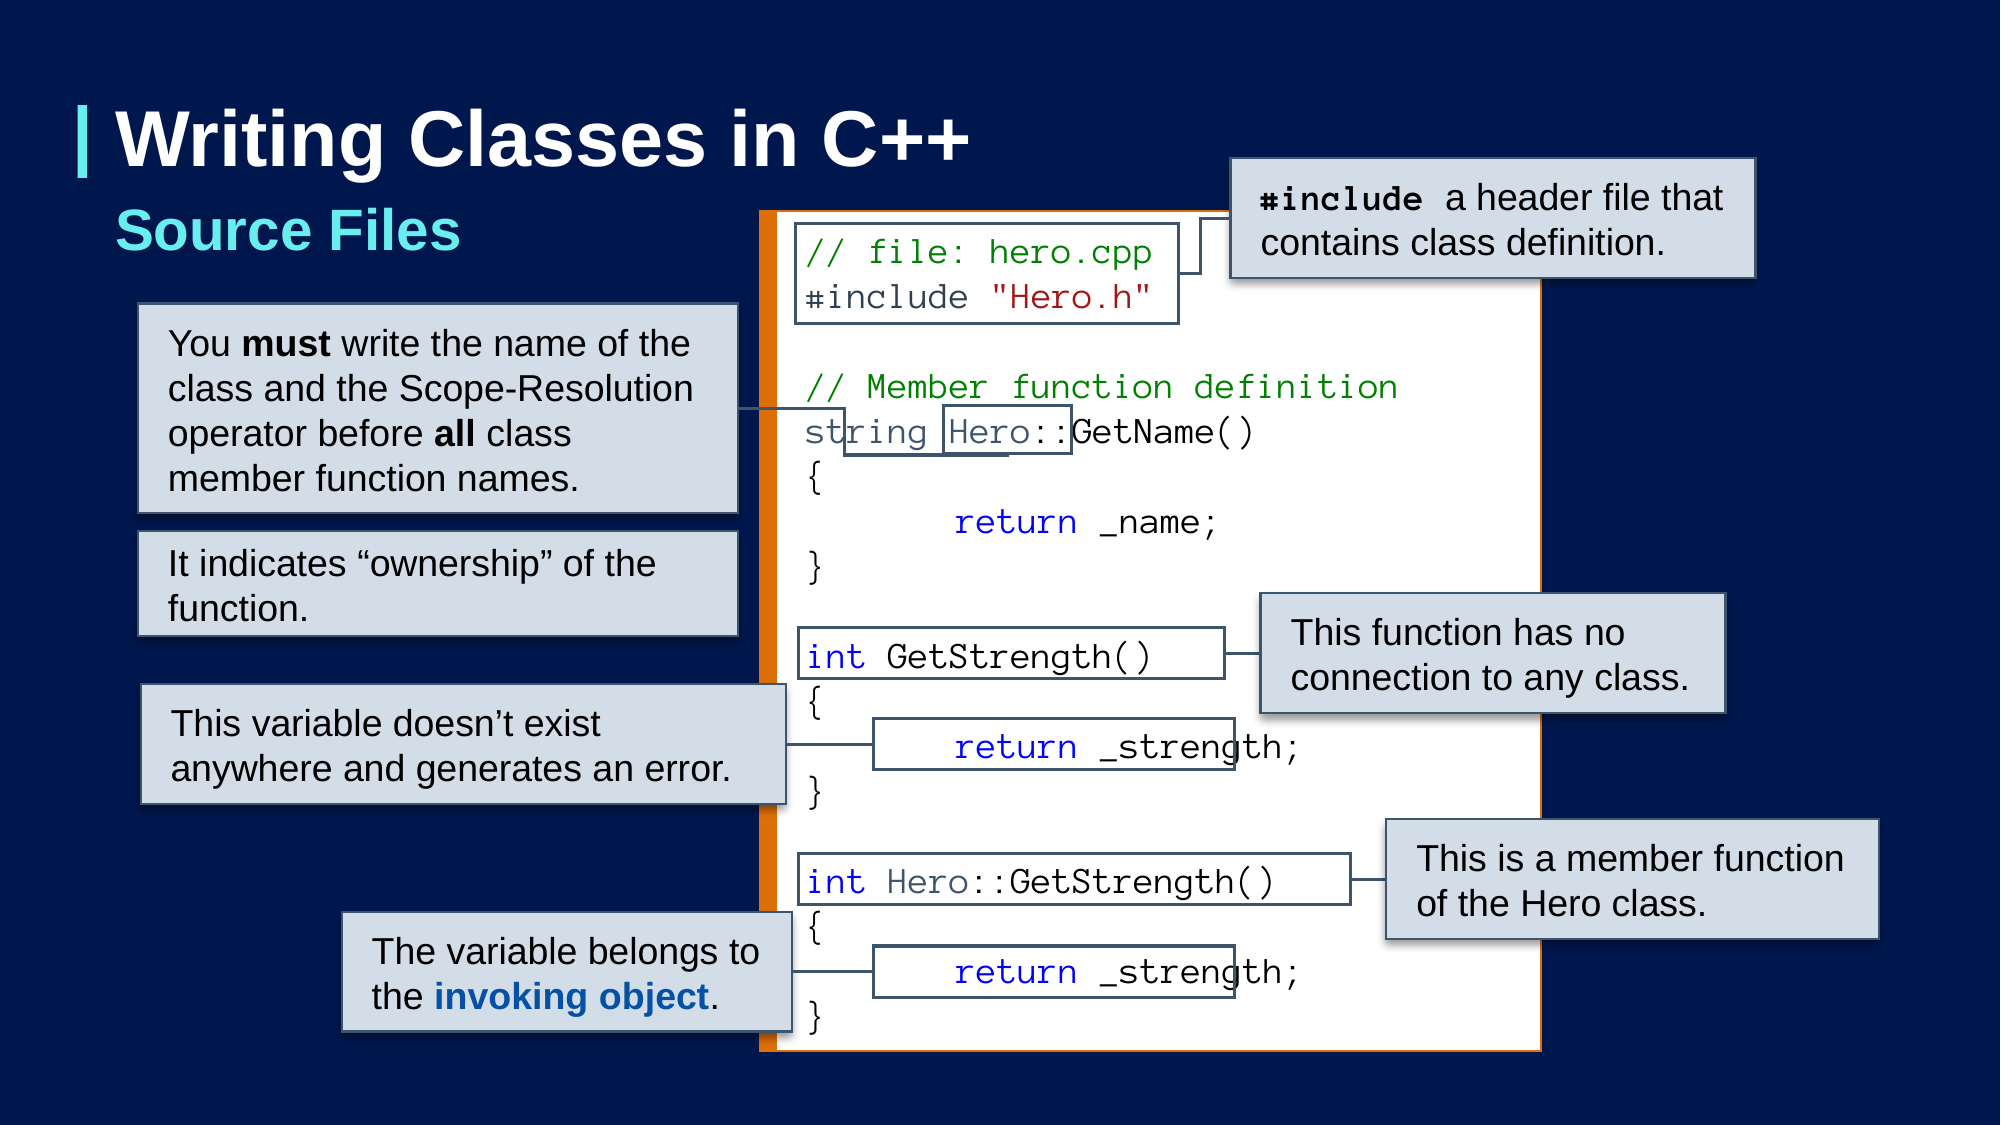

# Writing Classes in C++
#include a header file that contains class definition.
Source Files

// file: hero.cpp
#include "Hero.h"

// Member function definition
string Hero::GetName()
{
	return _name;
}

int GetStrength()
{
	return _strength;
}

int Hero::GetStrength()
{
	return _strength;
}

You must write the name of the class and the Scope-Resolution operator before all class member function names.

It indicates “ownership” of the function.
This function has no connection to any class.

This variable doesn’t exist anywhere and generates an error.

This is a member function of the Hero class.

The variable belongs to the invoking object.